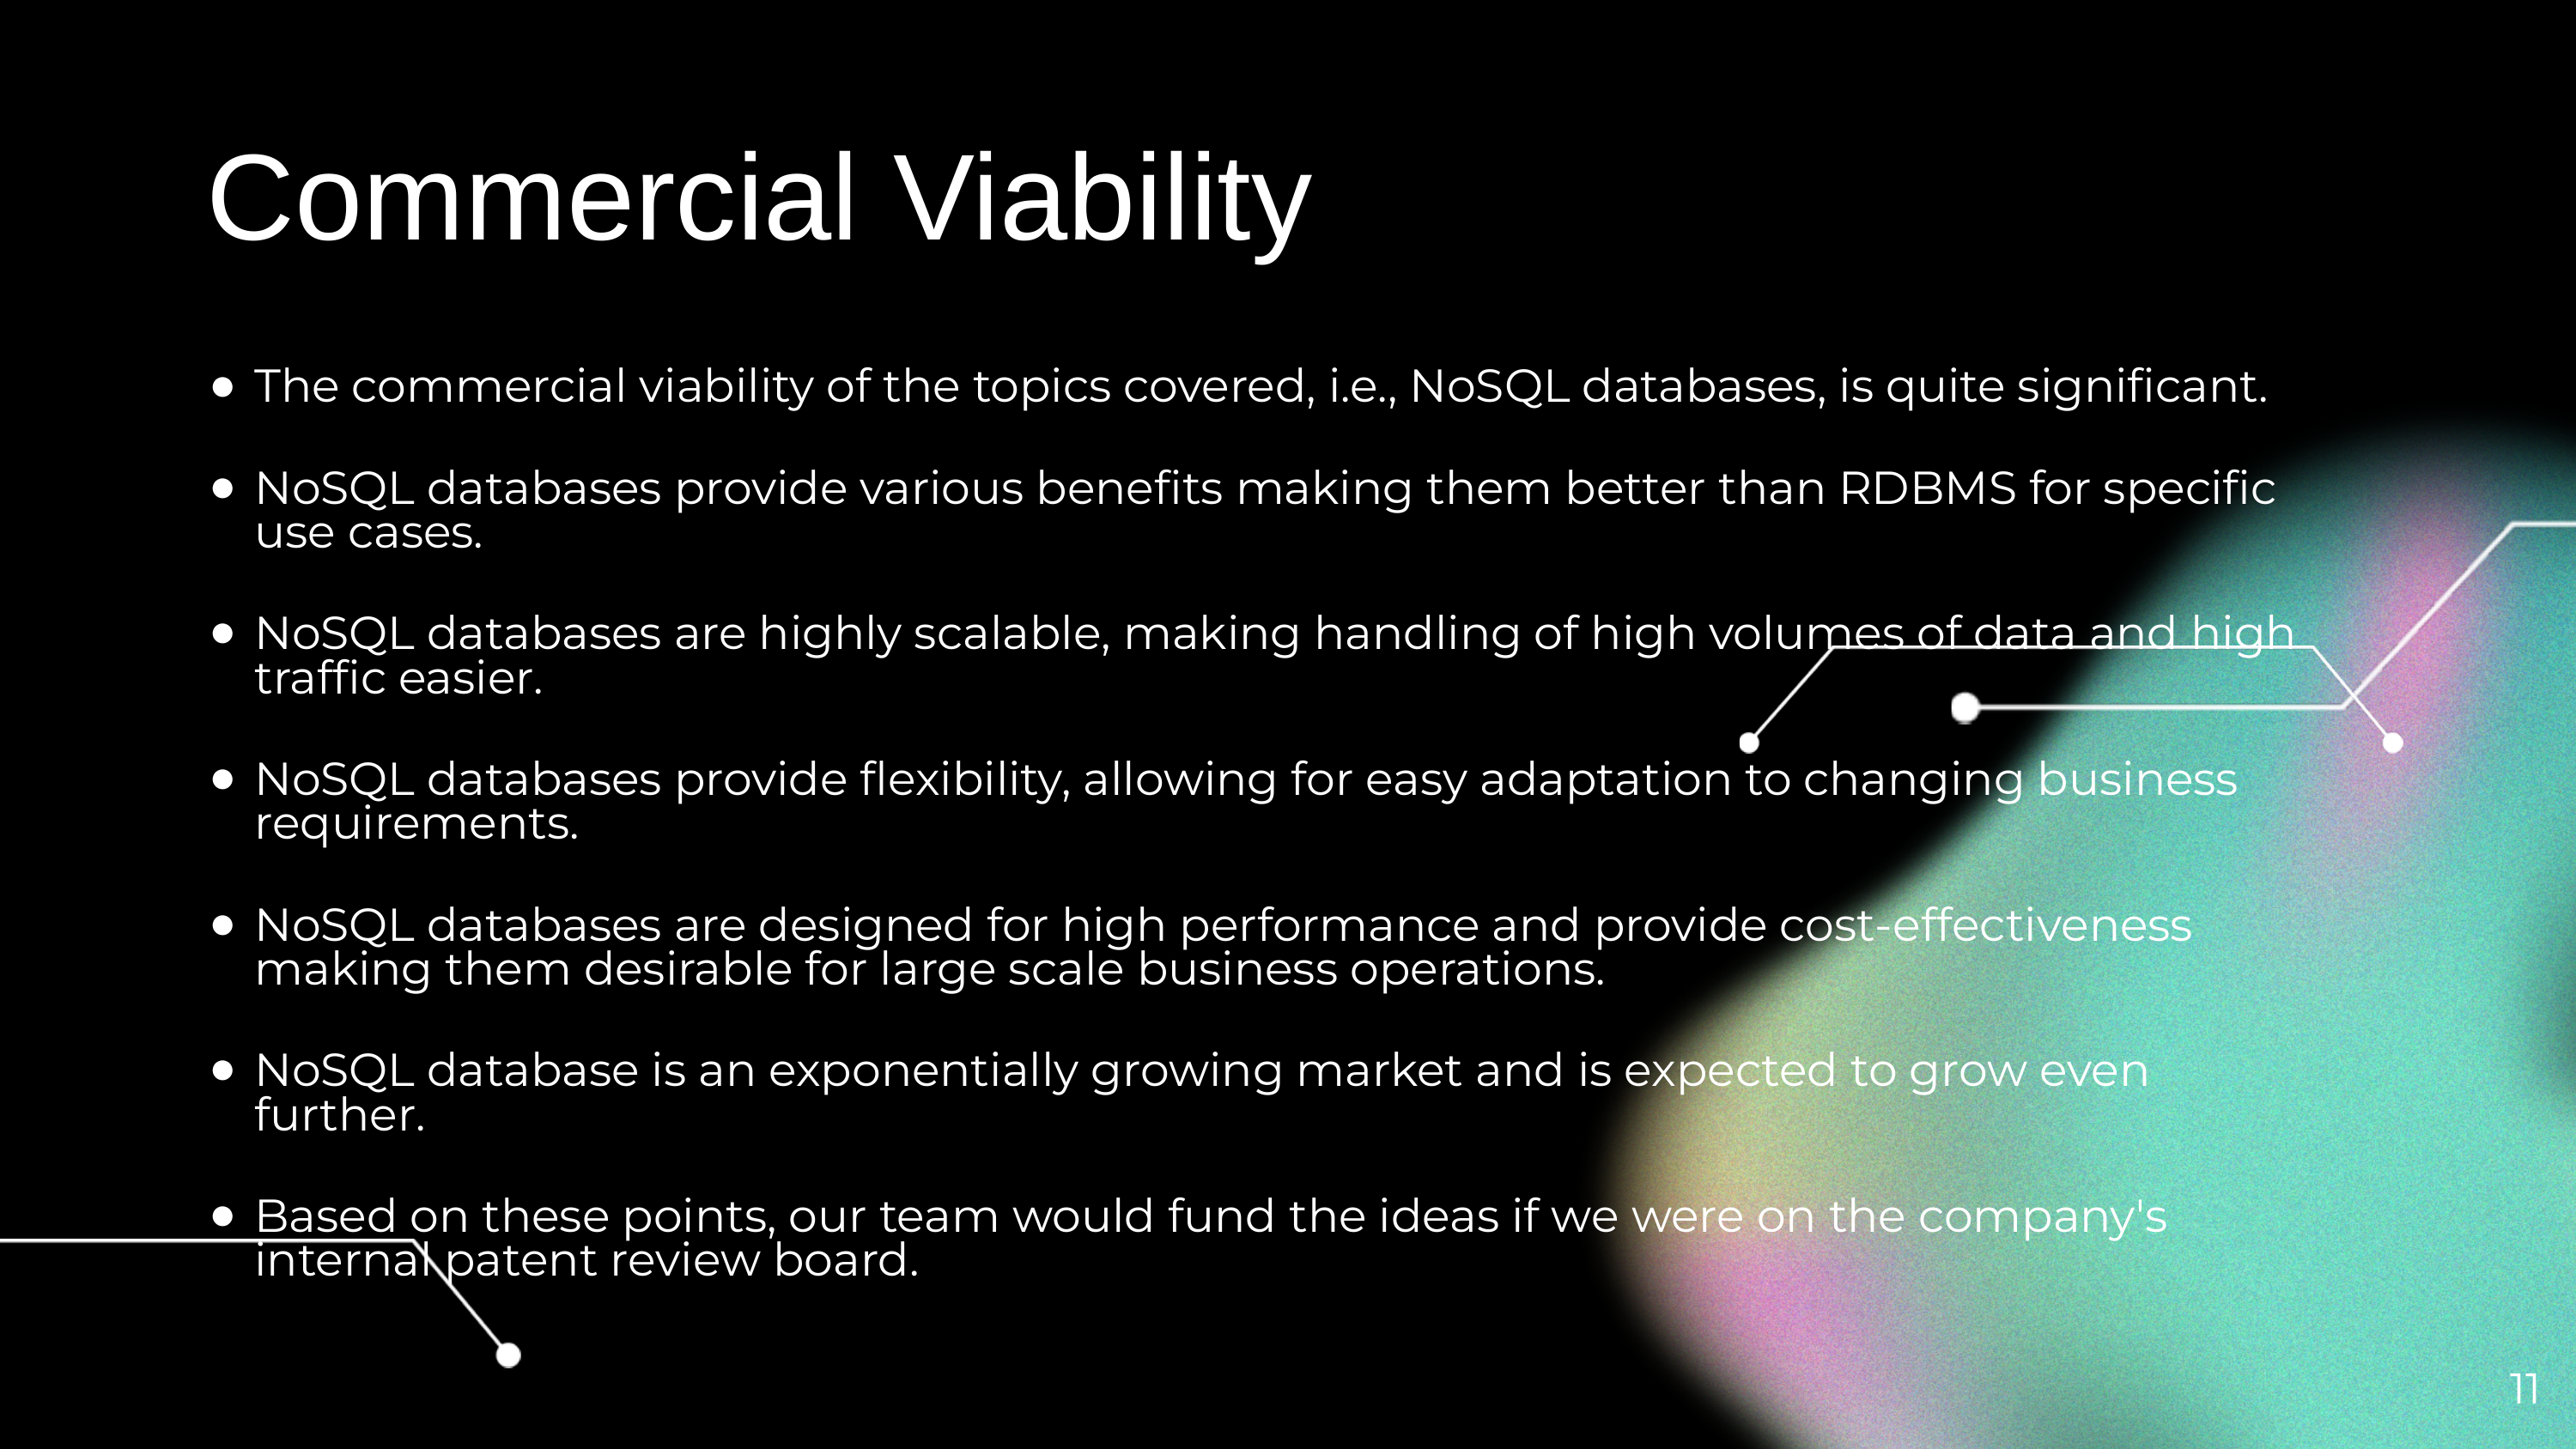

# Commercial Viability
The commercial viability of the topics covered, i.e., NoSQL databases, is quite significant.

NoSQL databases provide various benefits making them better than RDBMS for specific use cases.

NoSQL databases are highly scalable, making handling of high volumes of data and high traffic easier.

NoSQL databases provide flexibility, allowing for easy adaptation to changing business requirements.

NoSQL databases are designed for high performance and provide cost-effectiveness making them desirable for large scale business operations.

NoSQL database is an exponentially growing market and is expected to grow even further.

Based on these points, our team would fund the ideas if we were on the company's internal patent review board.
11